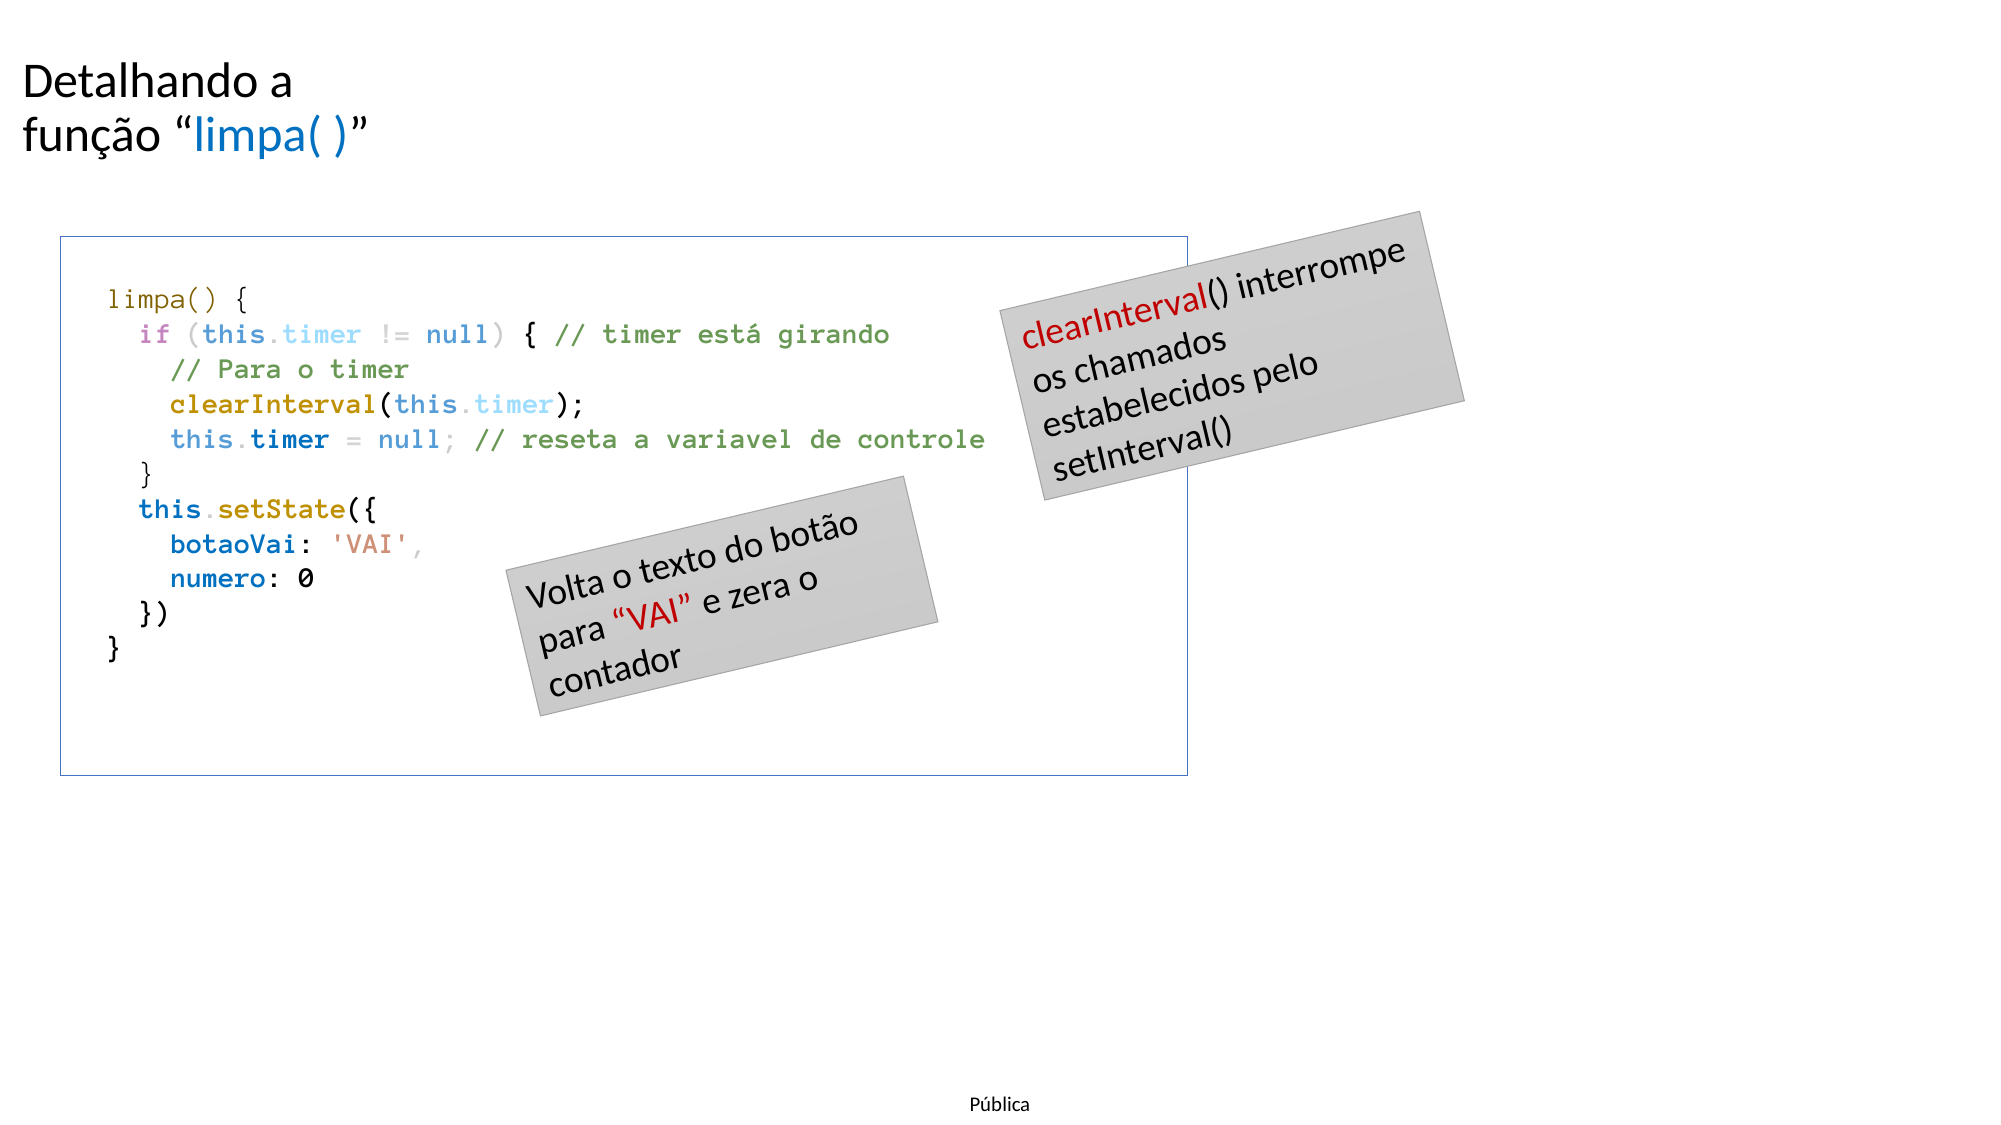

# Detalhando a função “limpa( )”

  limpa() {
    if (this.timer != null) { // timer está girando
      // Para o timer
      clearInterval(this.timer);
      this.timer = null; // reseta a variavel de controle
    }
    this.setState({
      botaoVai: 'VAI',
      numero: 0
    })
  }

clearInterval() interrompe os chamados estabelecidos pelo setInterval()
Volta o texto do botão para “VAI” e zera o contador